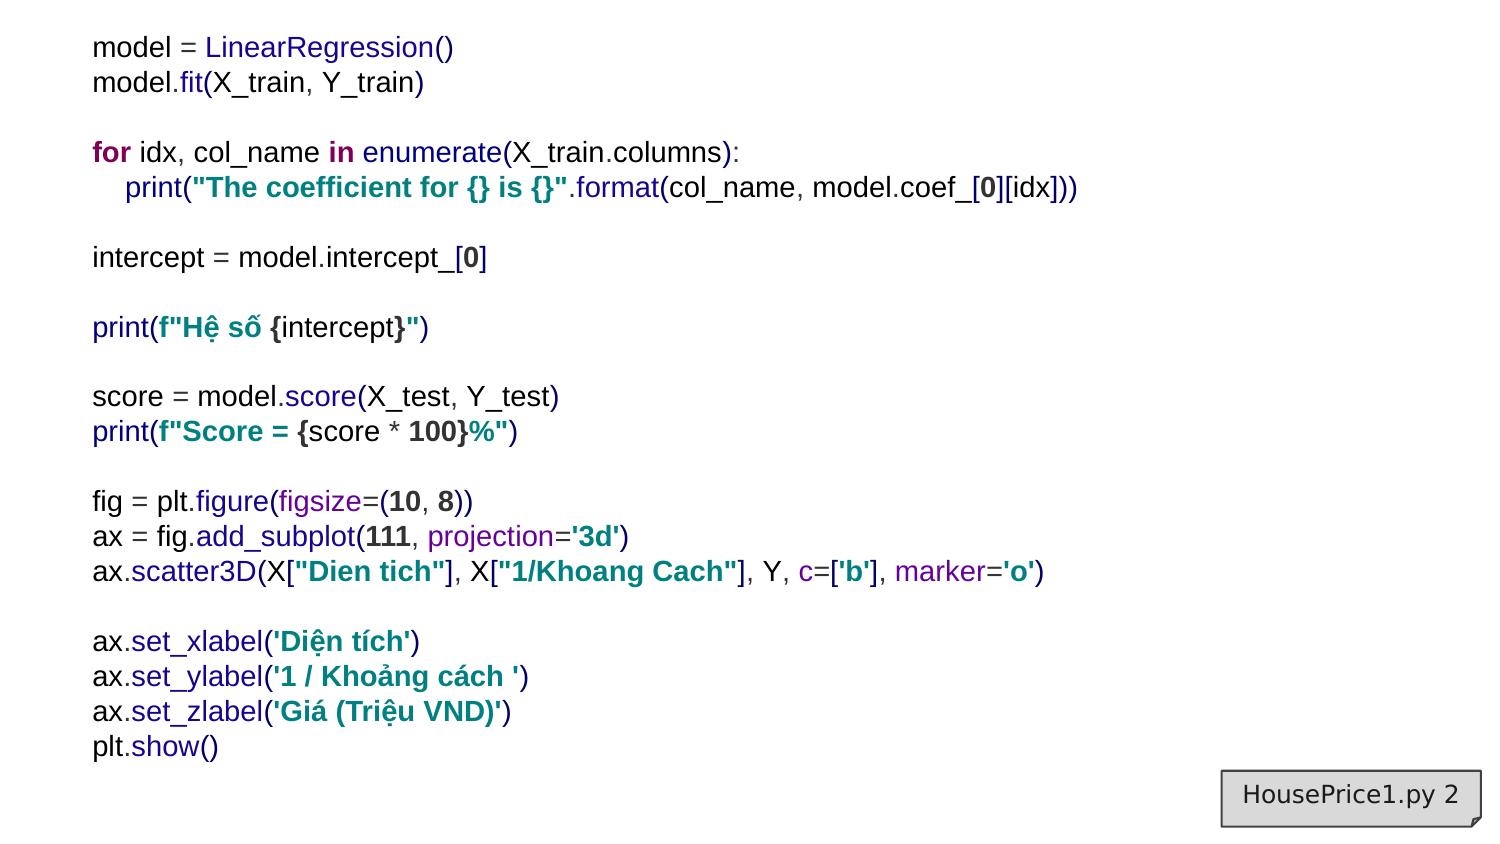

model = LinearRegression()
model.fit(X_train, Y_train)
for idx, col_name in enumerate(X_train.columns):
    print("The coefficient for {} is {}".format(col_name, model.coef_[0][idx]))
intercept = model.intercept_[0]
print(f"Hệ số {intercept}")
score = model.score(X_test, Y_test)
print(f"Score = {score * 100}%")
fig = plt.figure(figsize=(10, 8))
ax = fig.add_subplot(111, projection='3d')
ax.scatter3D(X["Dien tich"], X["1/Khoang Cach"], Y, c=['b'], marker='o')
ax.set_xlabel('Diện tích')
ax.set_ylabel('1 / Khoảng cách ')
ax.set_zlabel('Giá (Triệu VND)')
plt.show()
HousePrice1.py 2